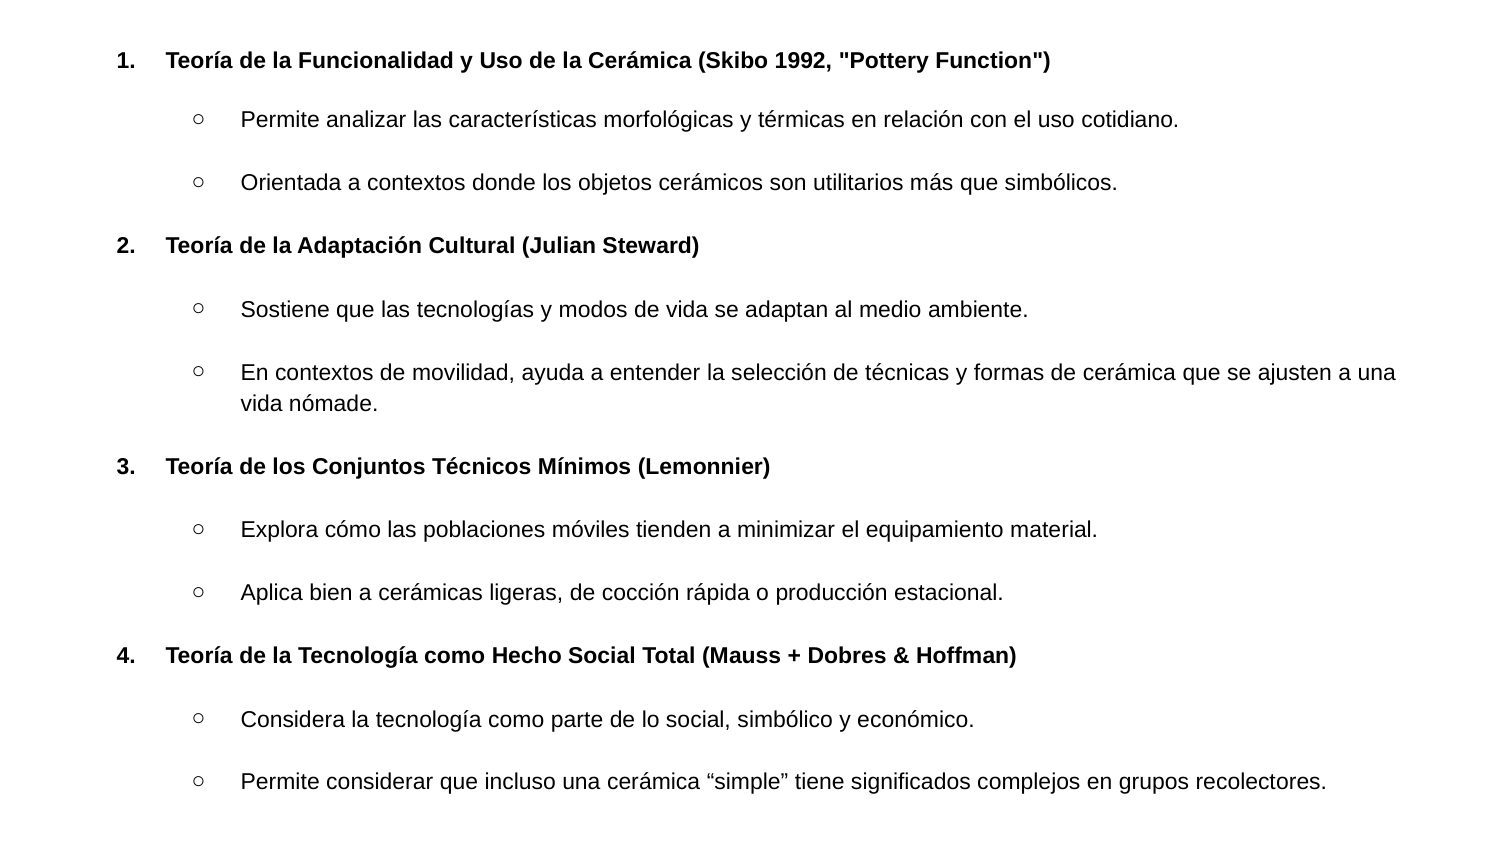

Teoría de la Funcionalidad y Uso de la Cerámica (Skibo 1992, "Pottery Function")
Permite analizar las características morfológicas y térmicas en relación con el uso cotidiano.
Orientada a contextos donde los objetos cerámicos son utilitarios más que simbólicos.
Teoría de la Adaptación Cultural (Julian Steward)
Sostiene que las tecnologías y modos de vida se adaptan al medio ambiente.
En contextos de movilidad, ayuda a entender la selección de técnicas y formas de cerámica que se ajusten a una vida nómade.
Teoría de los Conjuntos Técnicos Mínimos (Lemonnier)
Explora cómo las poblaciones móviles tienden a minimizar el equipamiento material.
Aplica bien a cerámicas ligeras, de cocción rápida o producción estacional.
Teoría de la Tecnología como Hecho Social Total (Mauss + Dobres & Hoffman)
Considera la tecnología como parte de lo social, simbólico y económico.
Permite considerar que incluso una cerámica “simple” tiene significados complejos en grupos recolectores.